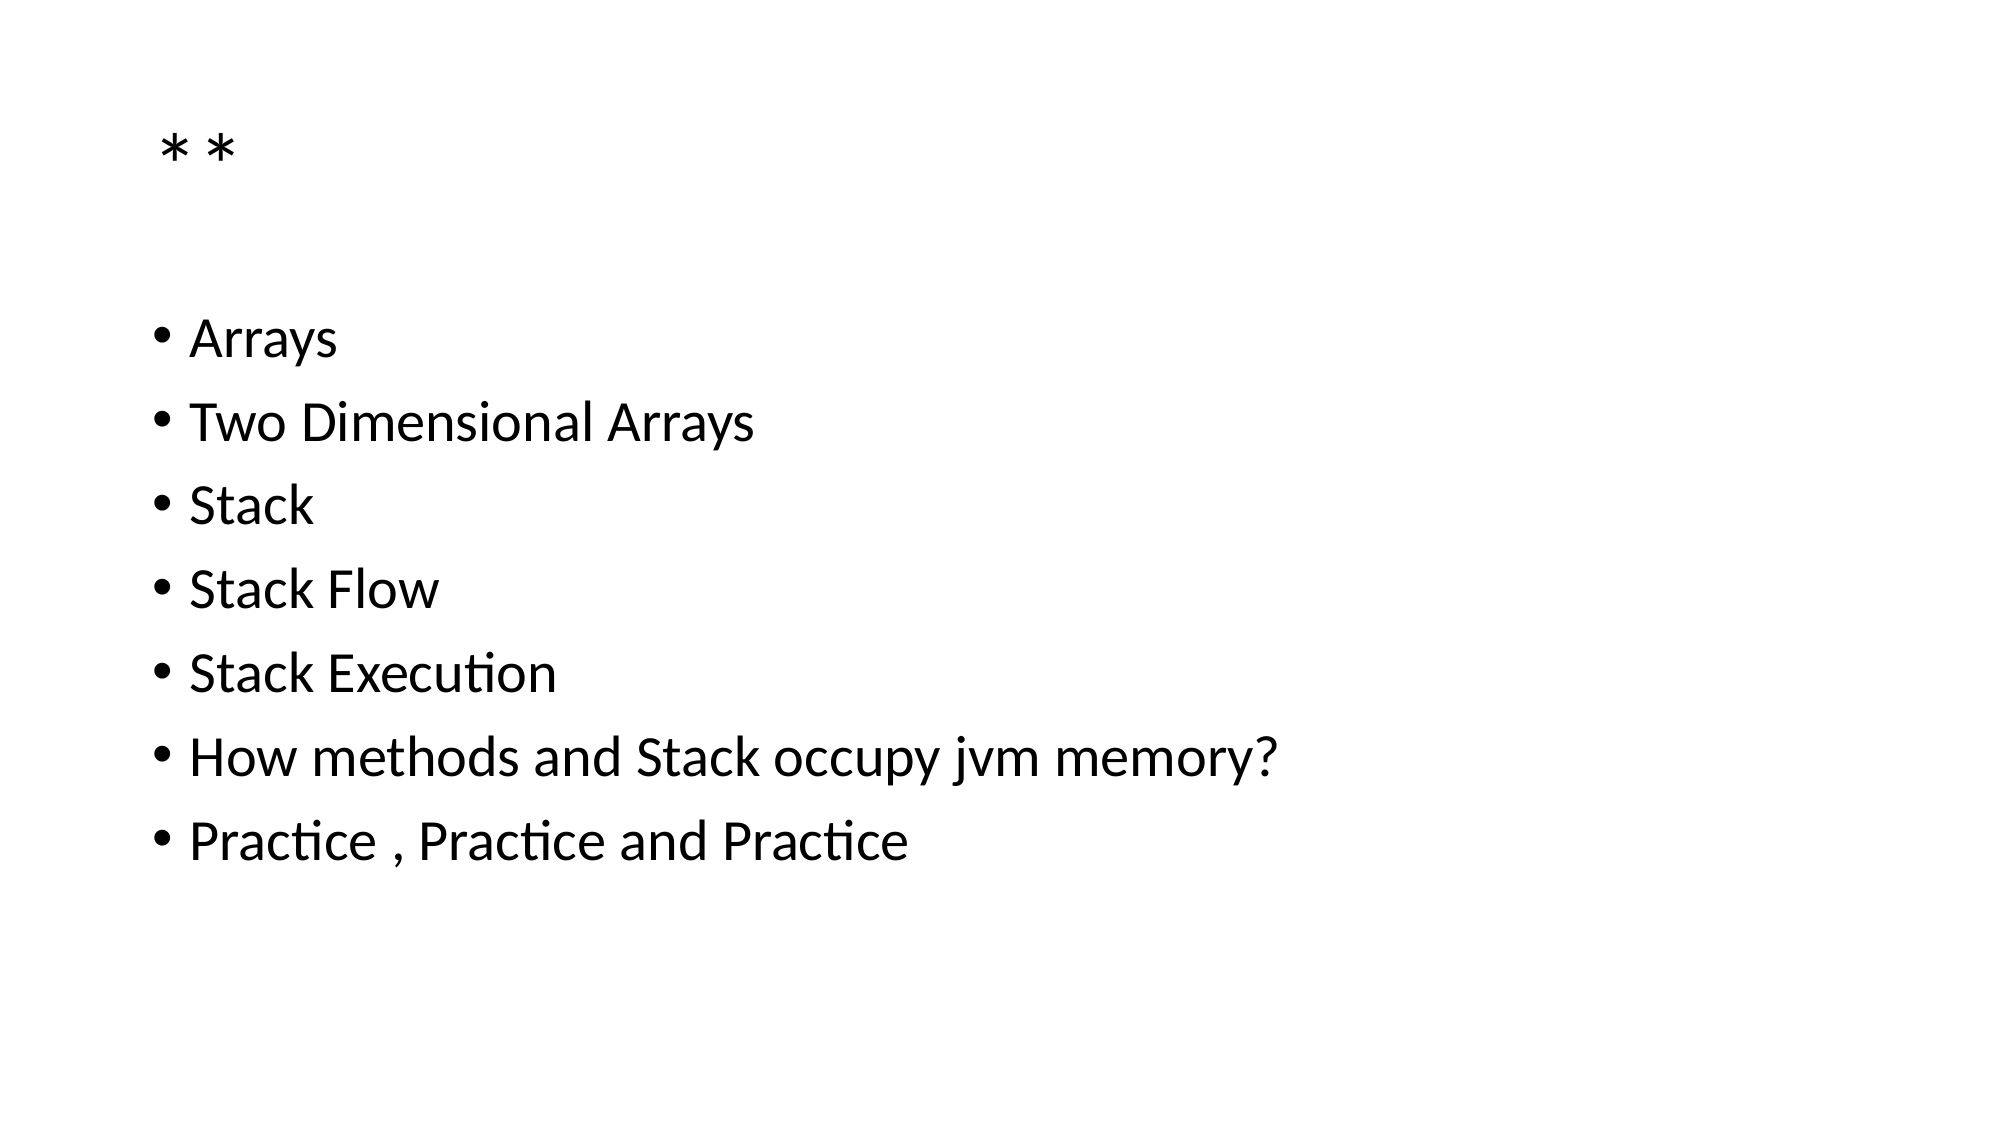

# **
Arrays
Two Dimensional Arrays
Stack
Stack Flow
Stack Execution
How methods and Stack occupy jvm memory?
Practice , Practice and Practice